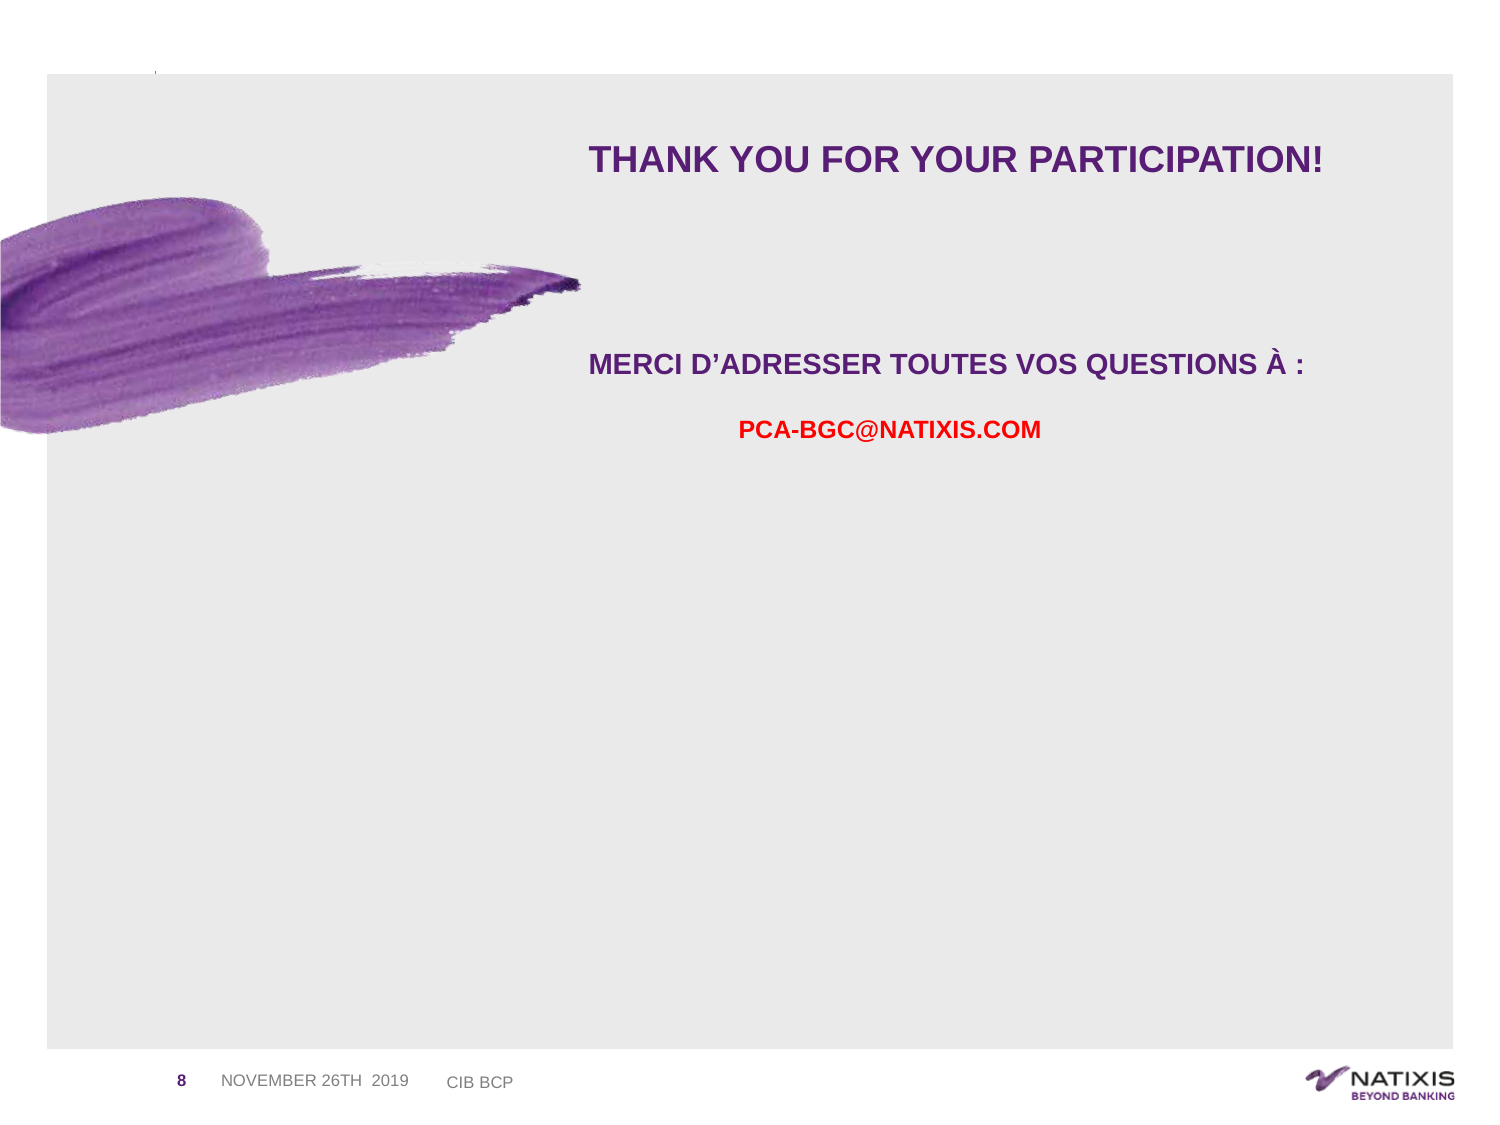

Thank you for your participation!

Merci d’adresser toutes vos questions à :
	pca-bgc@natixis.com

8
November 26th  2019
CIB BCP